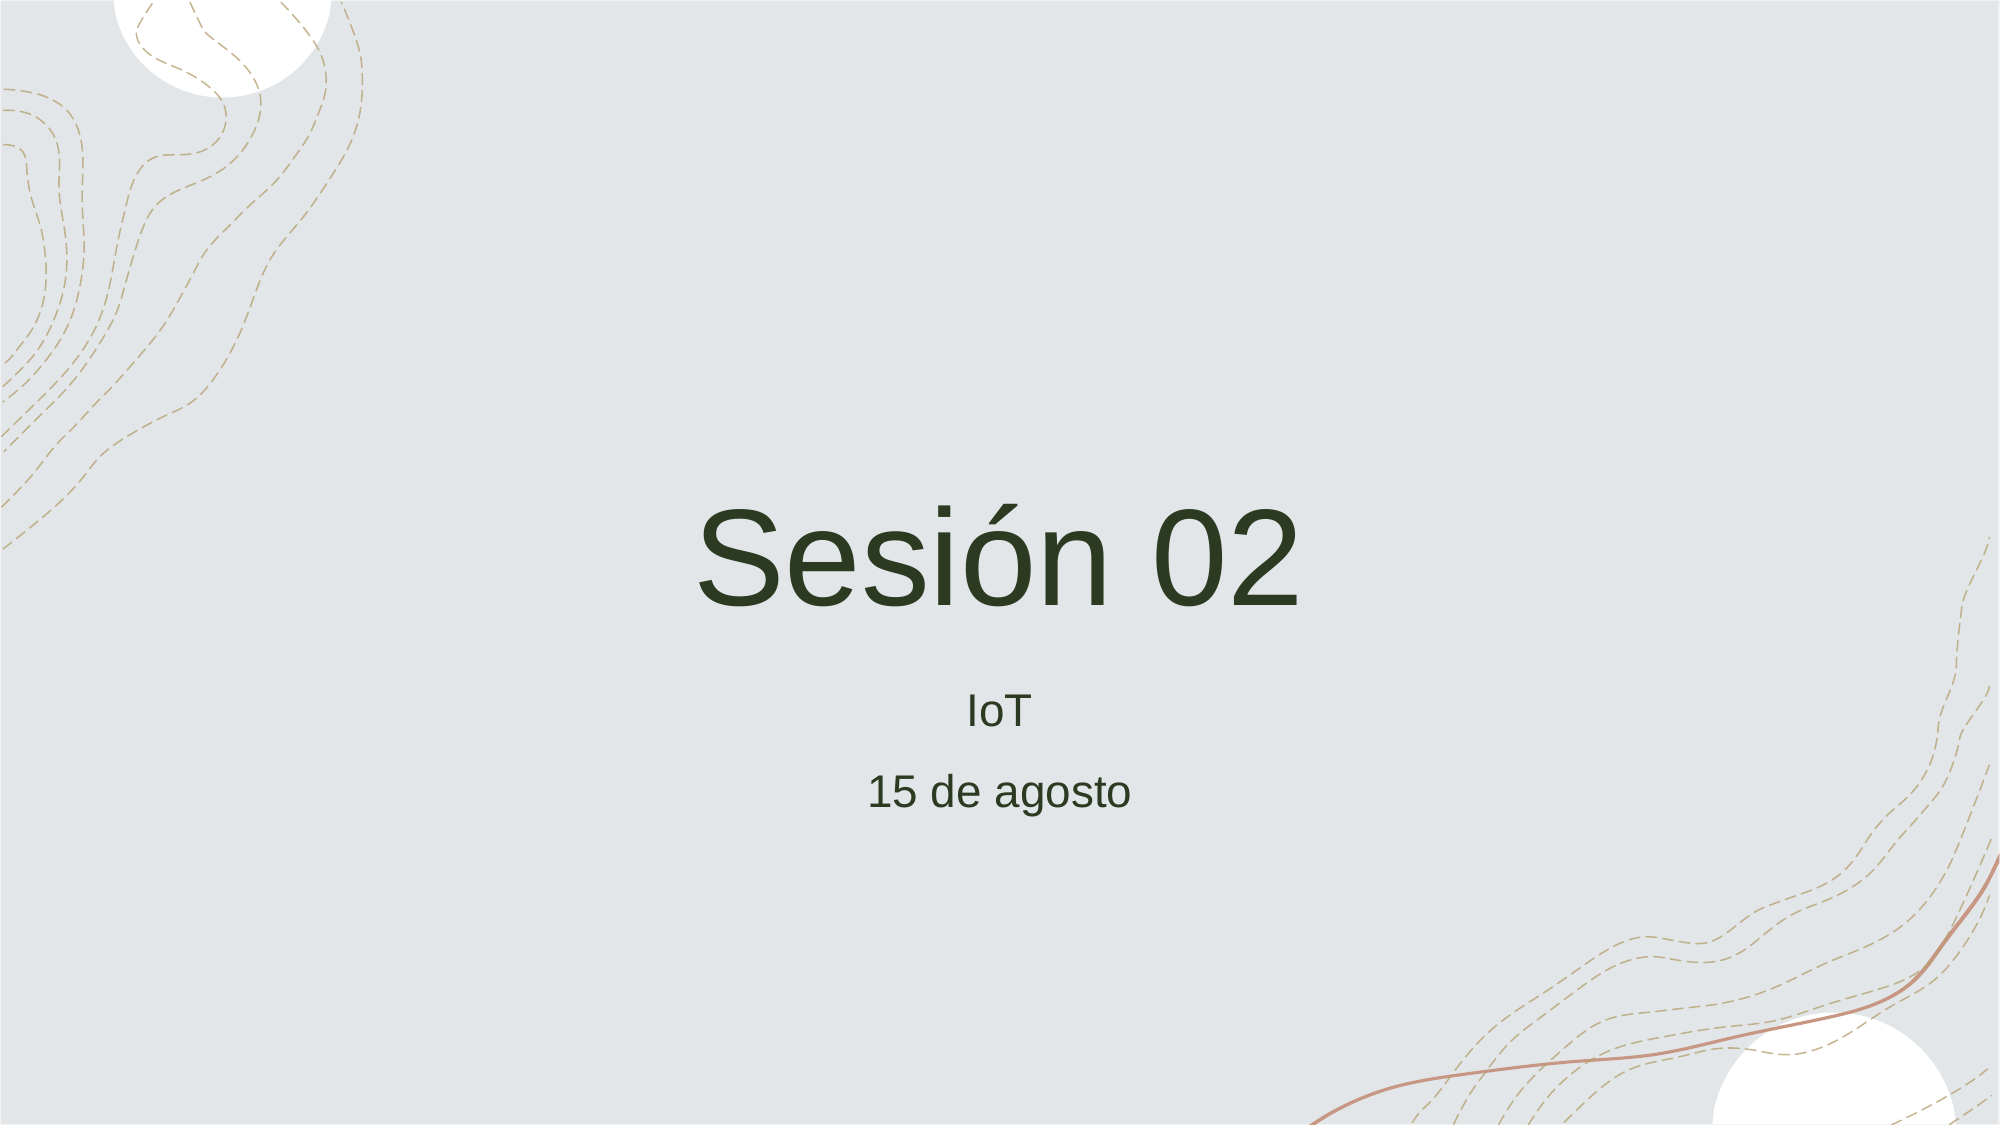

# Sesión 02
IoT
15 de agosto